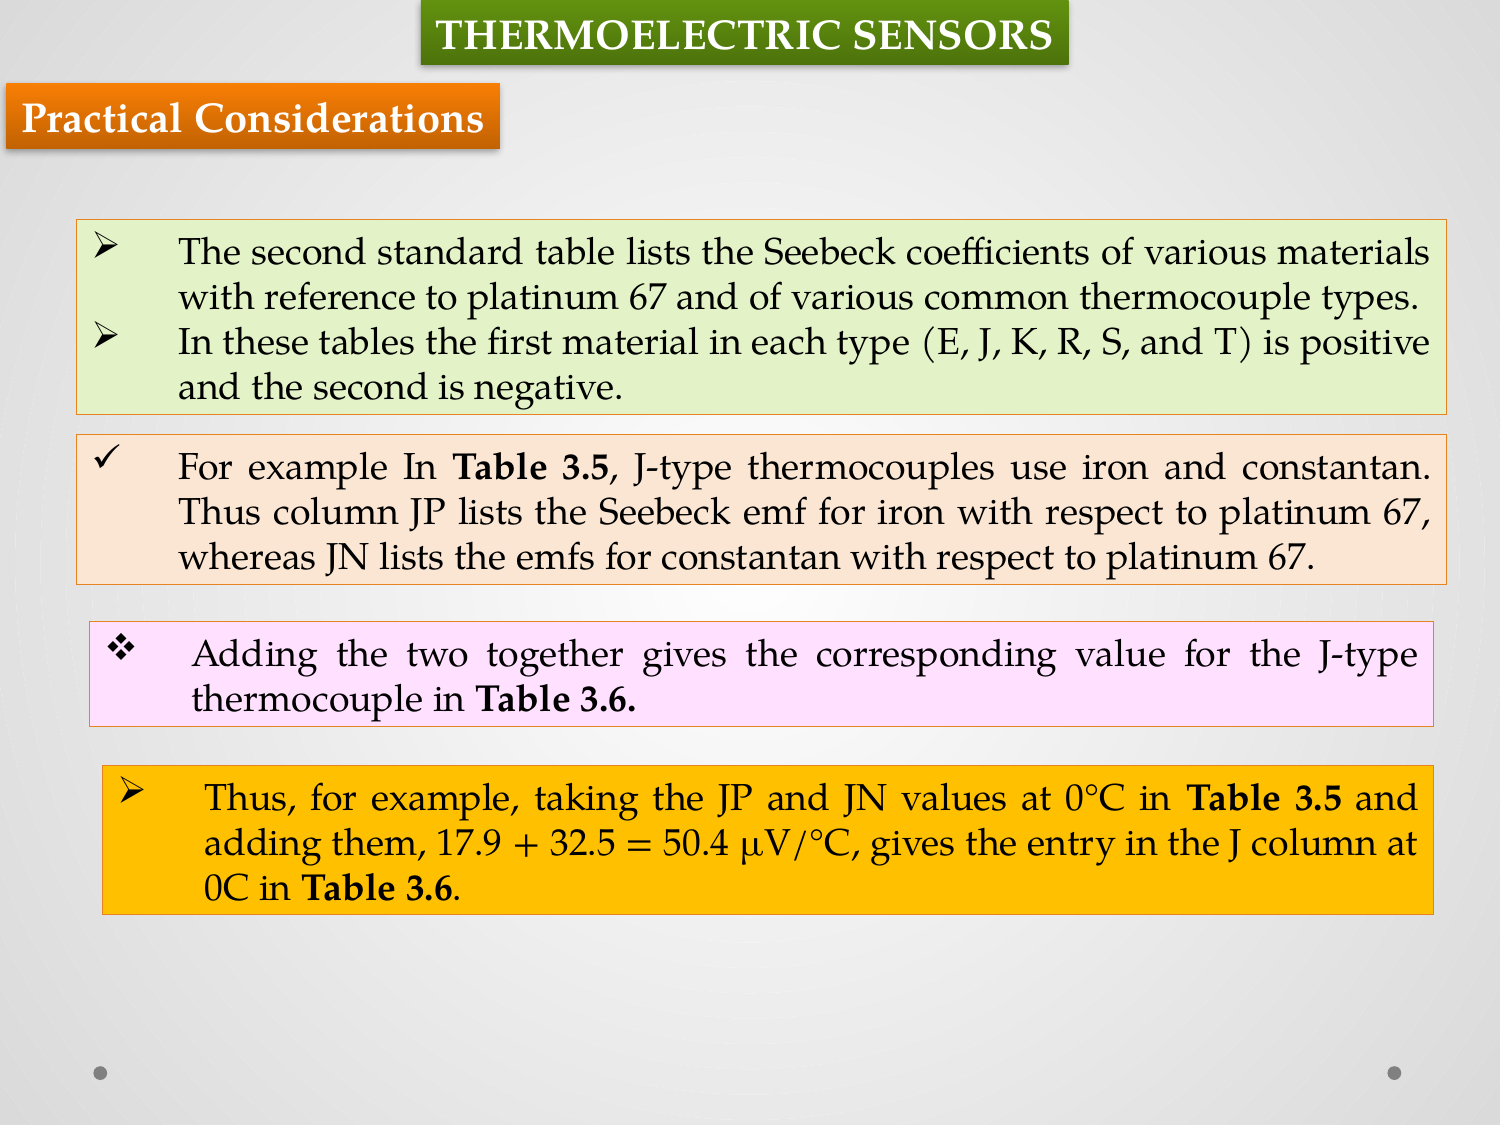

THERMOELECTRIC SENSORS
Practical Considerations
The second standard table lists the Seebeck coefficients of various materials with reference to platinum 67 and of various common thermocouple types.
In these tables the first material in each type (E, J, K, R, S, and T) is positive and the second is negative.
For example In Table 3.5, J-type thermocouples use iron and constantan. Thus column JP lists the Seebeck emf for iron with respect to platinum 67, whereas JN lists the emfs for constantan with respect to platinum 67.
Adding the two together gives the corresponding value for the J-type thermocouple in Table 3.6.
Thus, for example, taking the JP and JN values at 0°C in Table 3.5 and adding them, 17.9 + 32.5 = 50.4 µV/°C, gives the entry in the J column at 0C in Table 3.6.